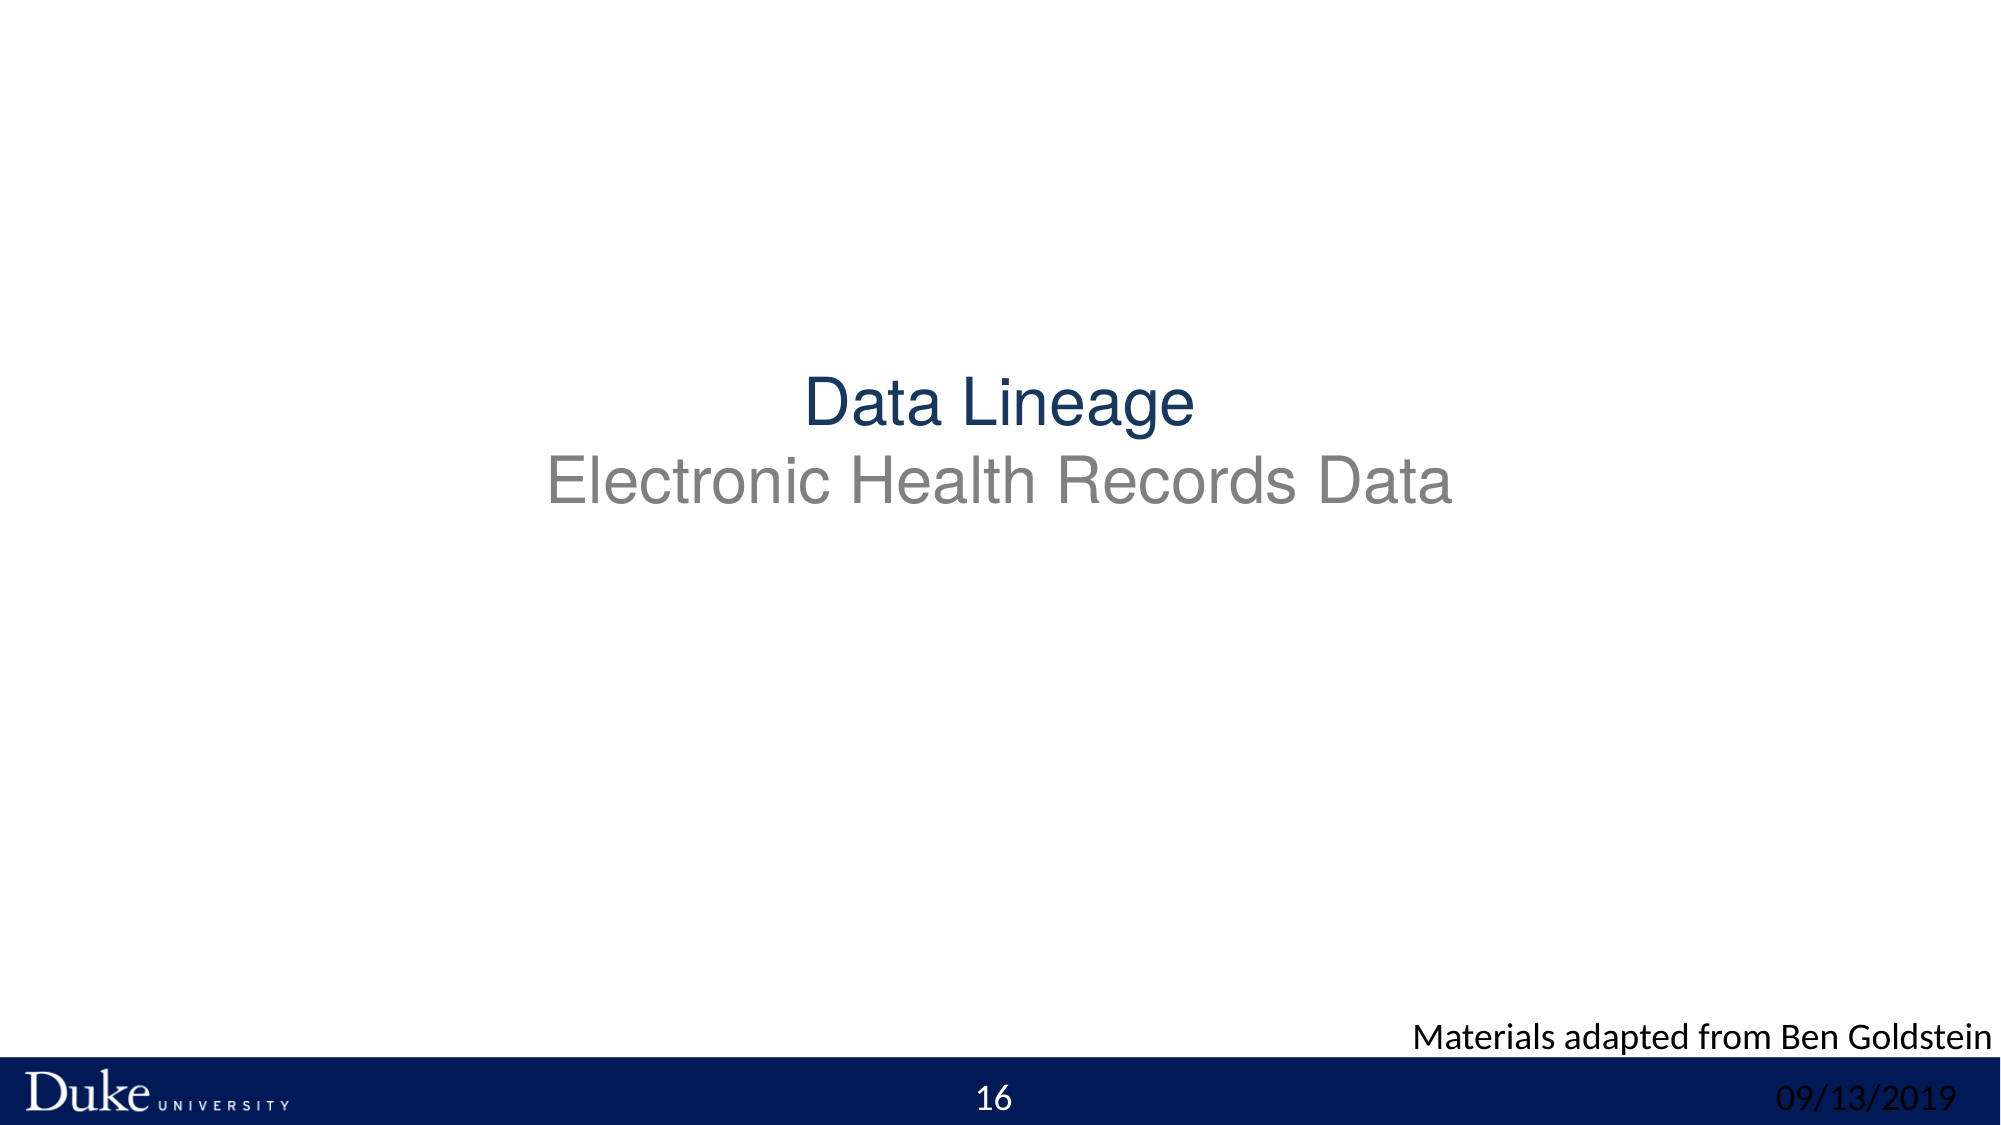

# Data Lineage Electronic Health Records Data
Materials adapted from Ben Goldstein
16
09/13/2019